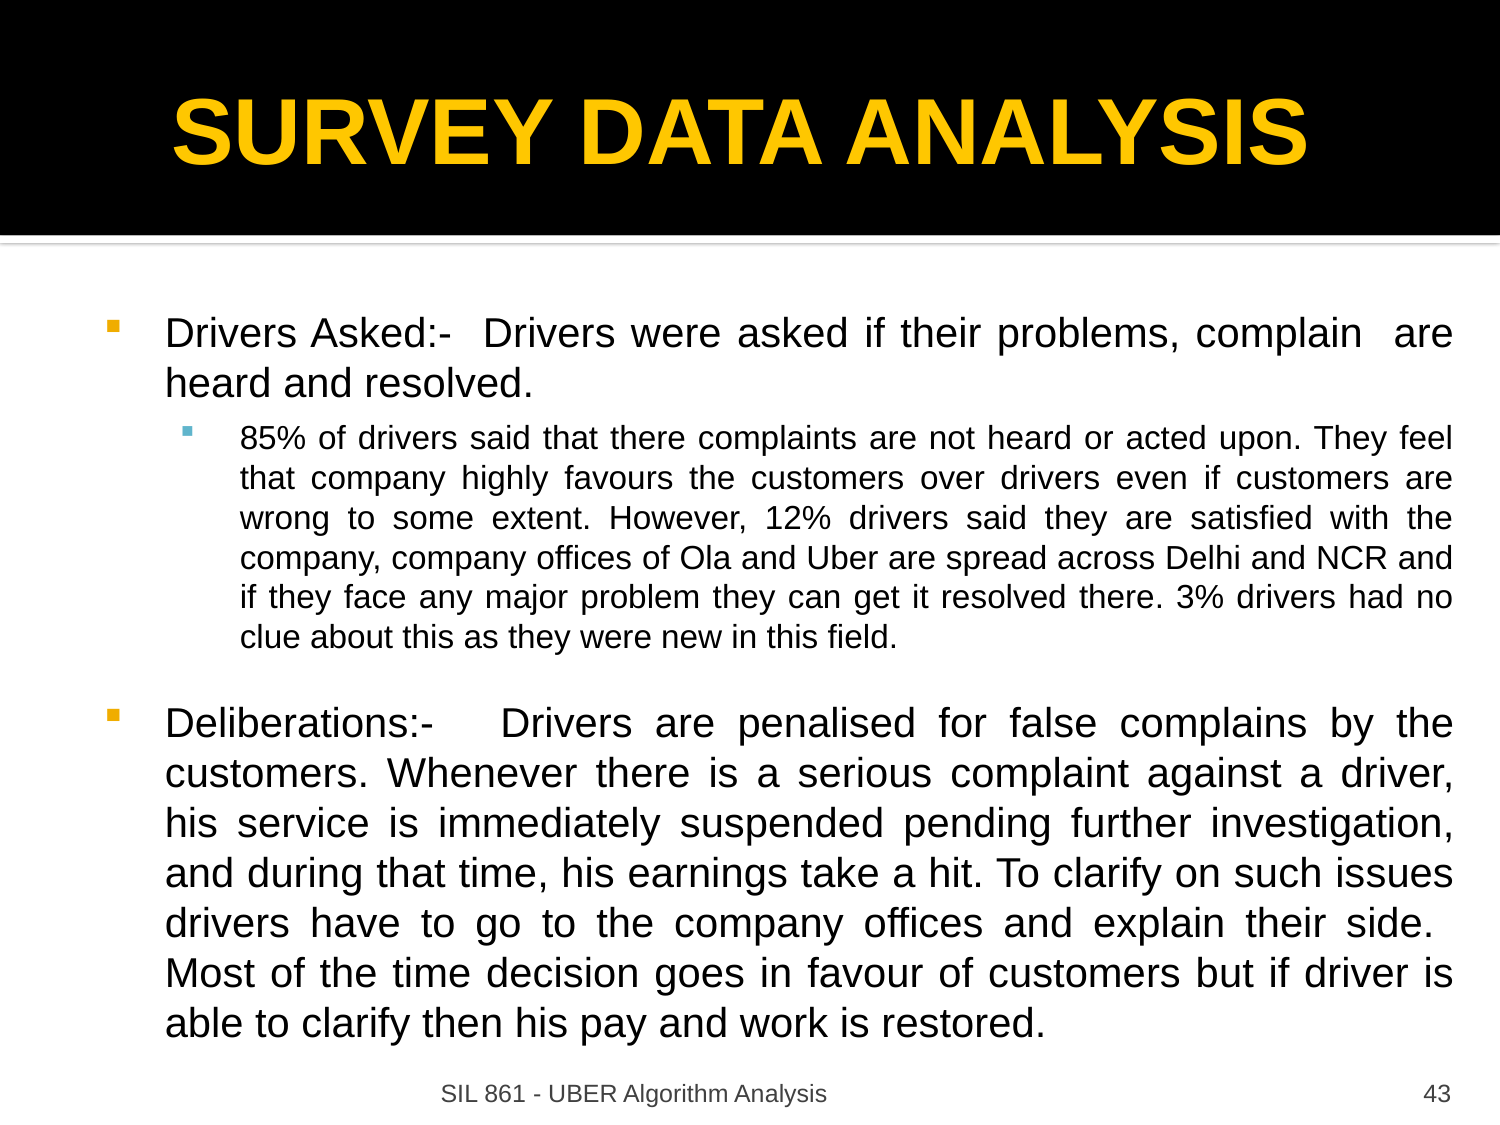

SURVEY DATA ANALYSIS
Drivers Asked:-  Drivers were asked if their problems, complain  are heard and resolved.
85% of drivers said that there complaints are not heard or acted upon. They feel that company highly favours the customers over drivers even if customers are wrong to some extent. However, 12% drivers said they are satisfied with the company, company offices of Ola and Uber are spread across Delhi and NCR and if they face any major problem they can get it resolved there. 3% drivers had no clue about this as they were new in this field.

Deliberations:-   Drivers are penalised for false complains by the customers. Whenever there is a serious complaint against a driver, his service is immediately suspended pending further investigation, and during that time, his earnings take a hit. To clarify on such issues drivers have to go to the company offices and explain their side.  Most of the time decision goes in favour of customers but if driver is able to clarify then his pay and work is restored.

SIL 861 - UBER Algorithm Analysis
43